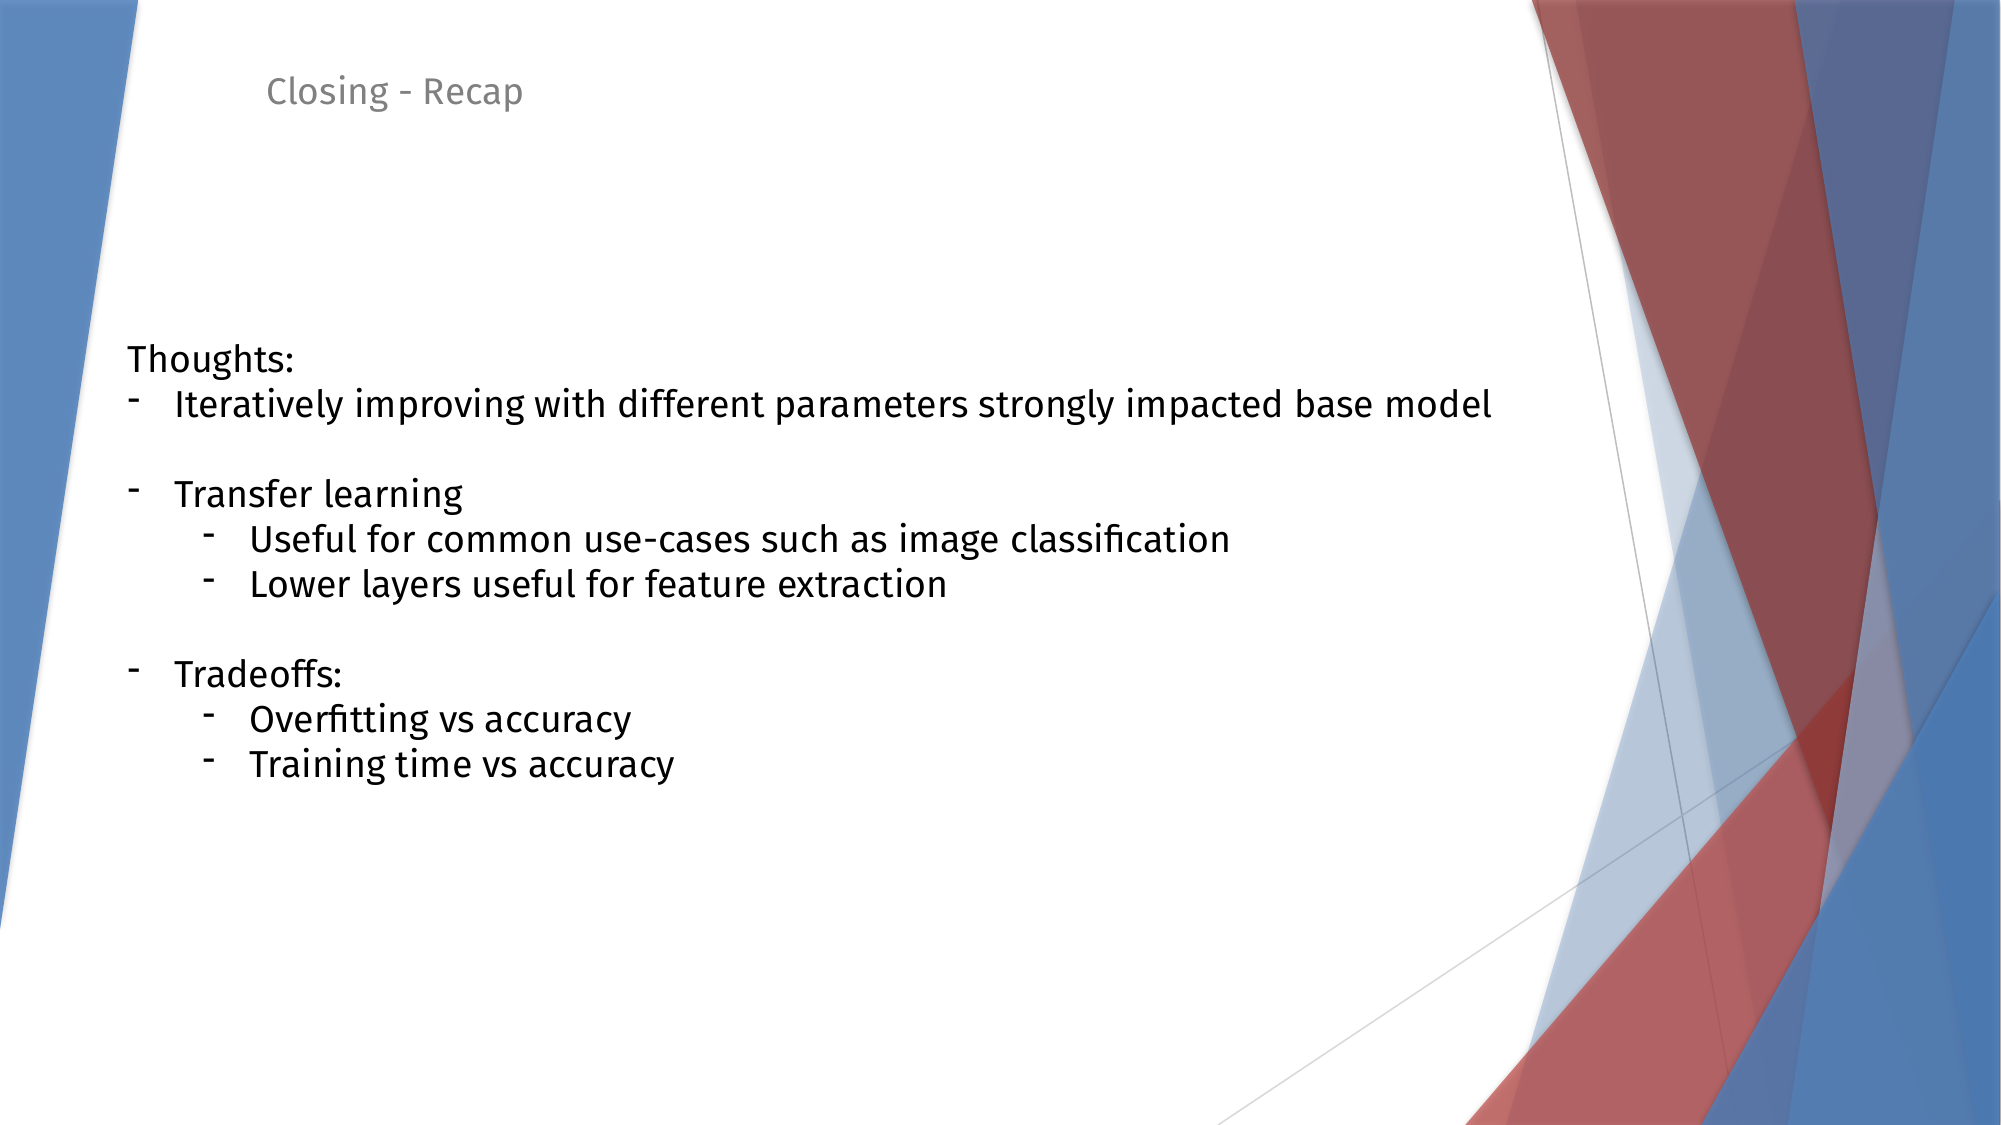

Closing - Recap
Thoughts:
Iteratively improving with different parameters strongly impacted base model

Transfer learning
Useful for common use-cases such as image classification
Lower layers useful for feature extraction

Tradeoffs:
Overfitting vs accuracy
Training time vs accuracy